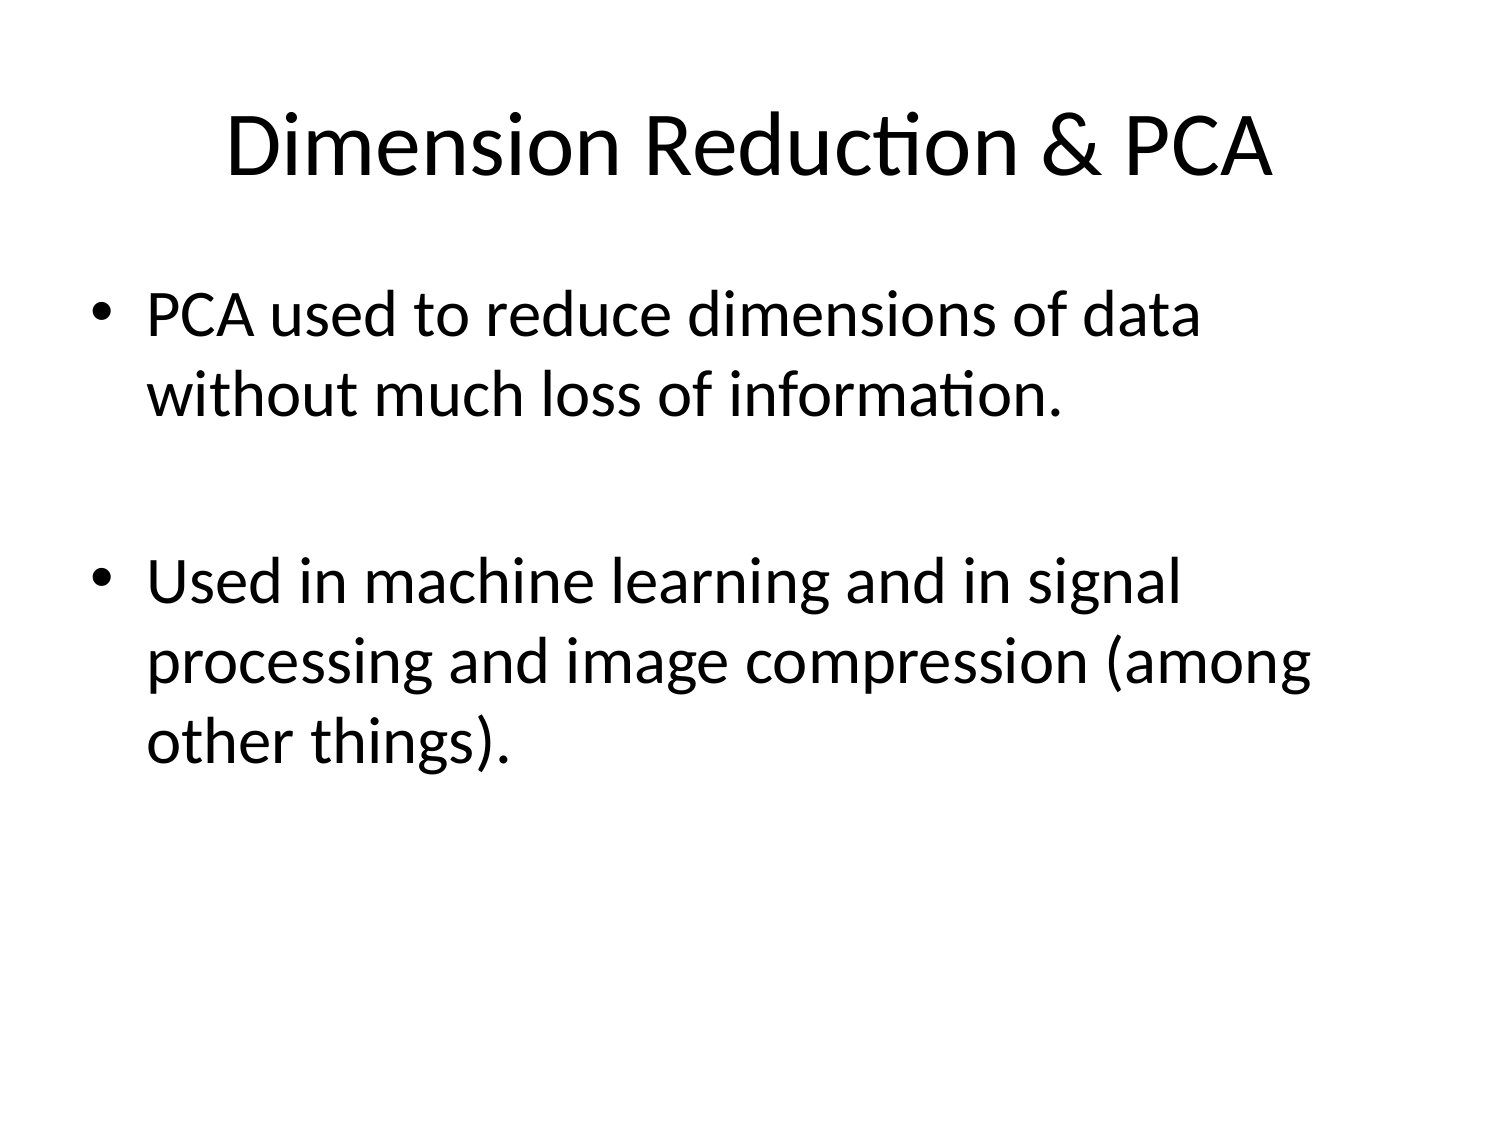

# Dimension Reduction & PCA
PCA used to reduce dimensions of data without much loss of information.

Used in machine learning and in signal processing and image compression (among other things).